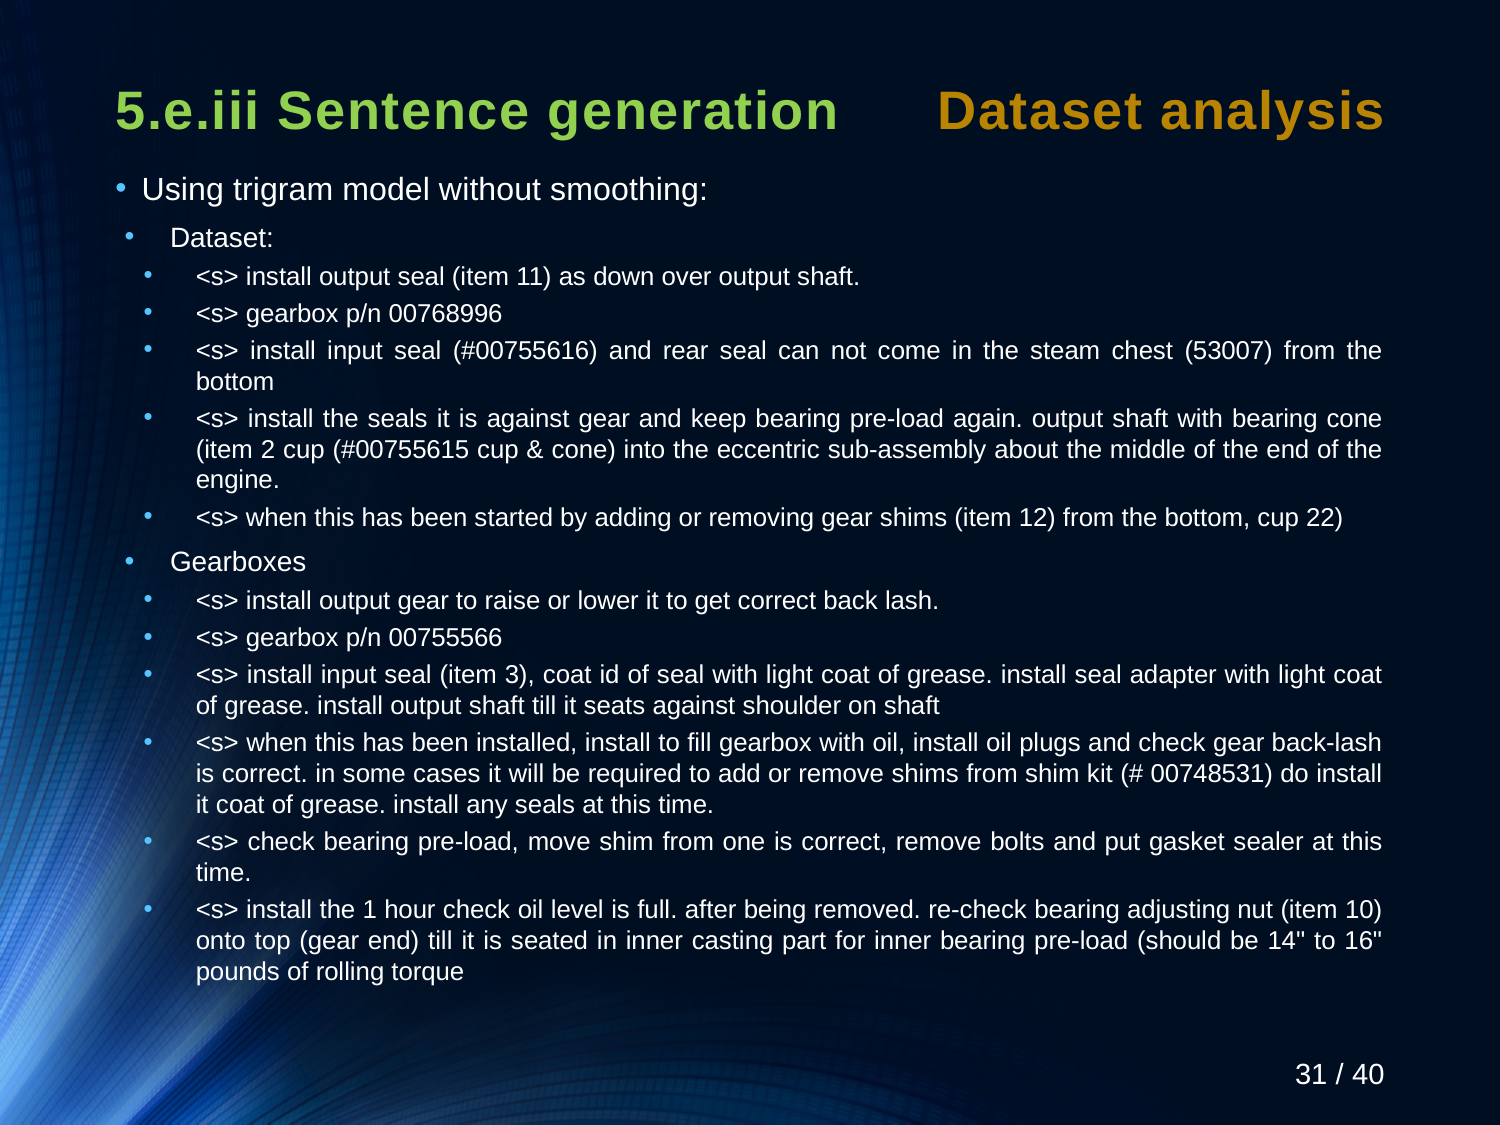

# 5.e.iii Sentence generation
Dataset analysis
Using trigram model without smoothing:
Dataset:
<s> install output seal (item 11) as down over output shaft.
<s> gearbox p/n 00768996
<s> install input seal (#00755616) and rear seal can not come in the steam chest (53007) from the bottom
<s> install the seals it is against gear and keep bearing pre-load again. output shaft with bearing cone (item 2 cup (#00755615 cup & cone) into the eccentric sub-assembly about the middle of the end of the engine.
<s> when this has been started by adding or removing gear shims (item 12) from the bottom, cup 22)
Gearboxes
<s> install output gear to raise or lower it to get correct back lash.
<s> gearbox p/n 00755566
<s> install input seal (item 3), coat id of seal with light coat of grease. install seal adapter with light coat of grease. install output shaft till it seats against shoulder on shaft
<s> when this has been installed, install to fill gearbox with oil, install oil plugs and check gear back-lash is correct. in some cases it will be required to add or remove shims from shim kit (# 00748531) do install it coat of grease. install any seals at this time.
<s> check bearing pre-load, move shim from one is correct, remove bolts and put gasket sealer at this time.
<s> install the 1 hour check oil level is full. after being removed. re-check bearing adjusting nut (item 10) onto top (gear end) till it is seated in inner casting part for inner bearing pre-load (should be 14" to 16" pounds of rolling torque
31 / 40